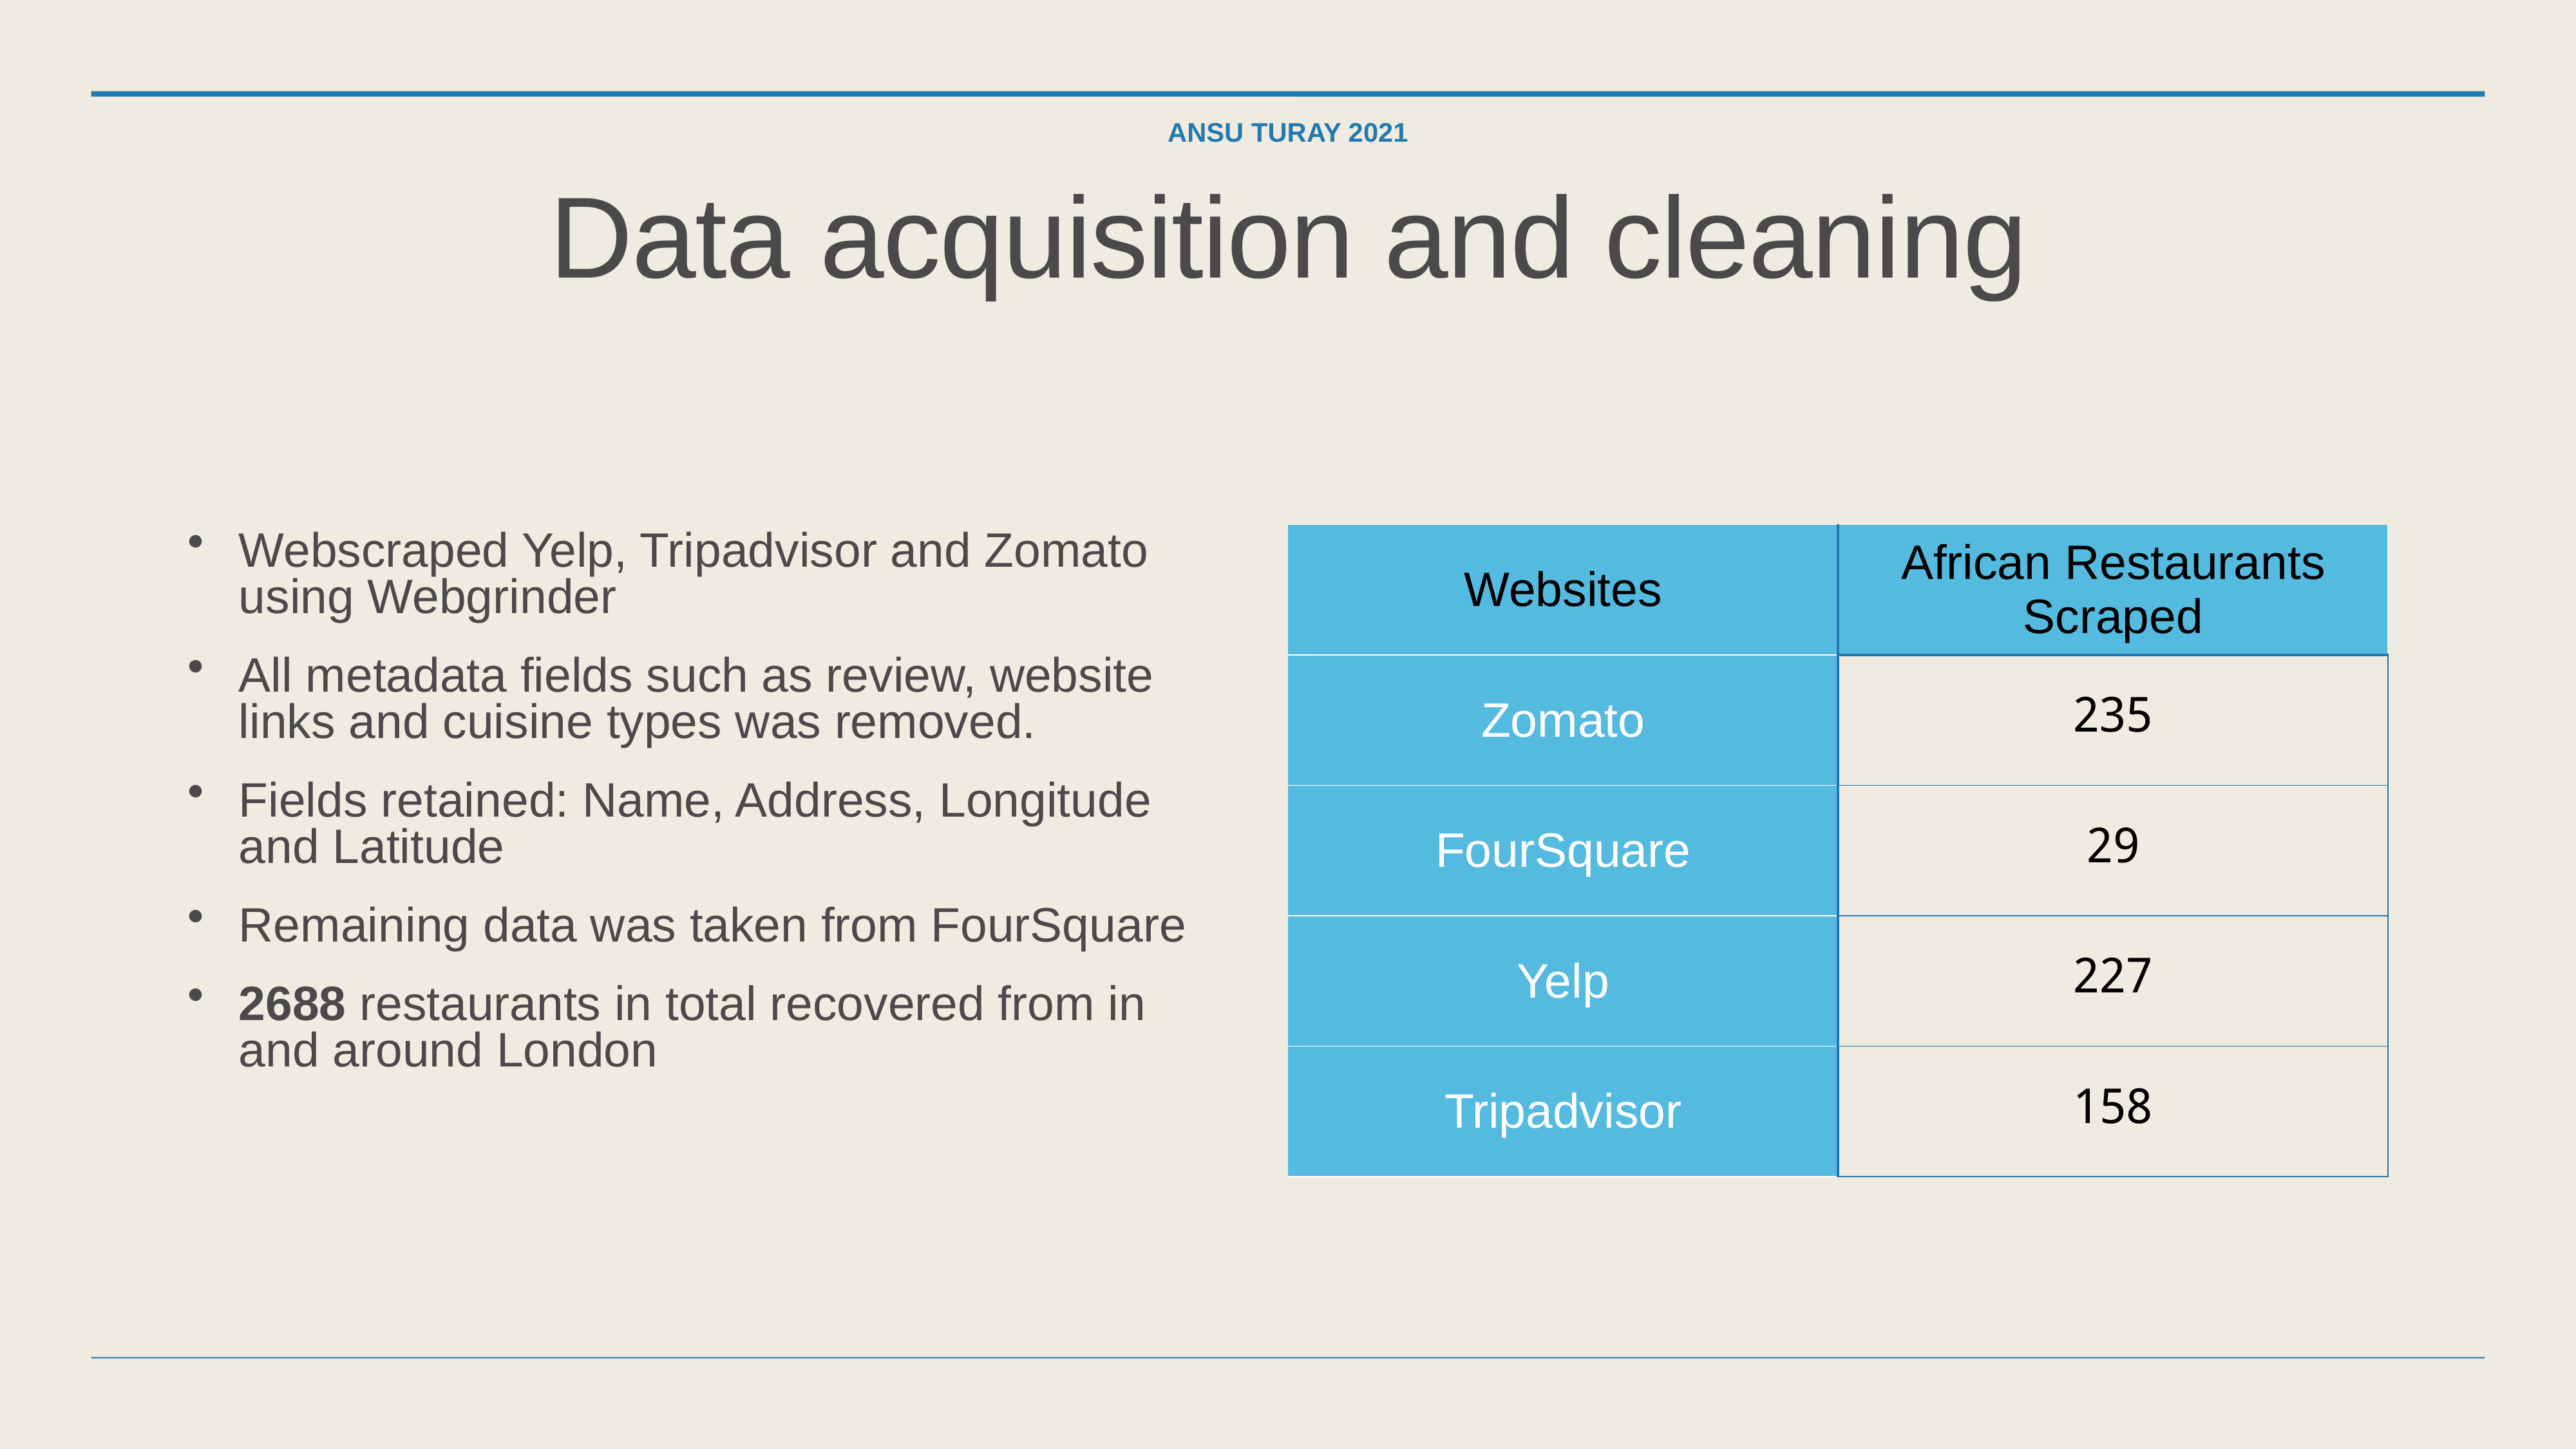

Ansu turay 2021
# Data acquisition and cleaning
Webscraped Yelp, Tripadvisor and Zomato using Webgrinder
All metadata fields such as review, website links and cuisine types was removed.
Fields retained: Name, Address, Longitude and Latitude
Remaining data was taken from FourSquare
2688 restaurants in total recovered from in and around London
| Websites | African Restaurants Scraped |
| --- | --- |
| Zomato | 235 |
| FourSquare | 29 |
| Yelp | 227 |
| Tripadvisor | 158 |